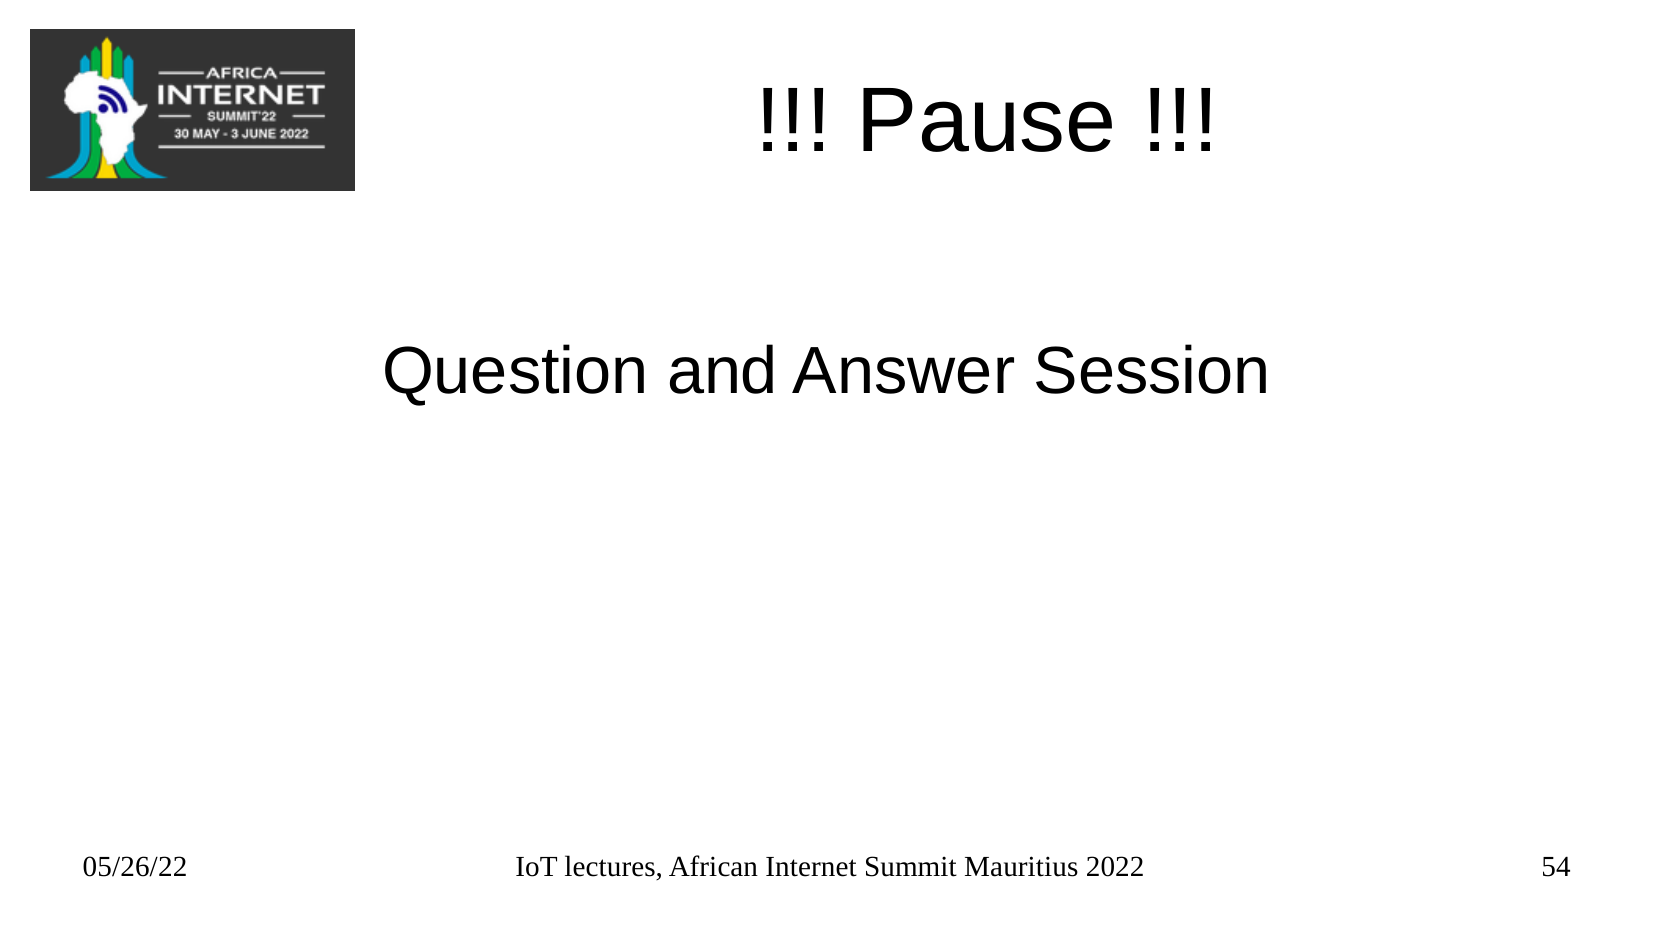

# !!! Pause !!!

Question and Answer Session
05/26/22
IoT lectures, African Internet Summit Mauritius 2022
54